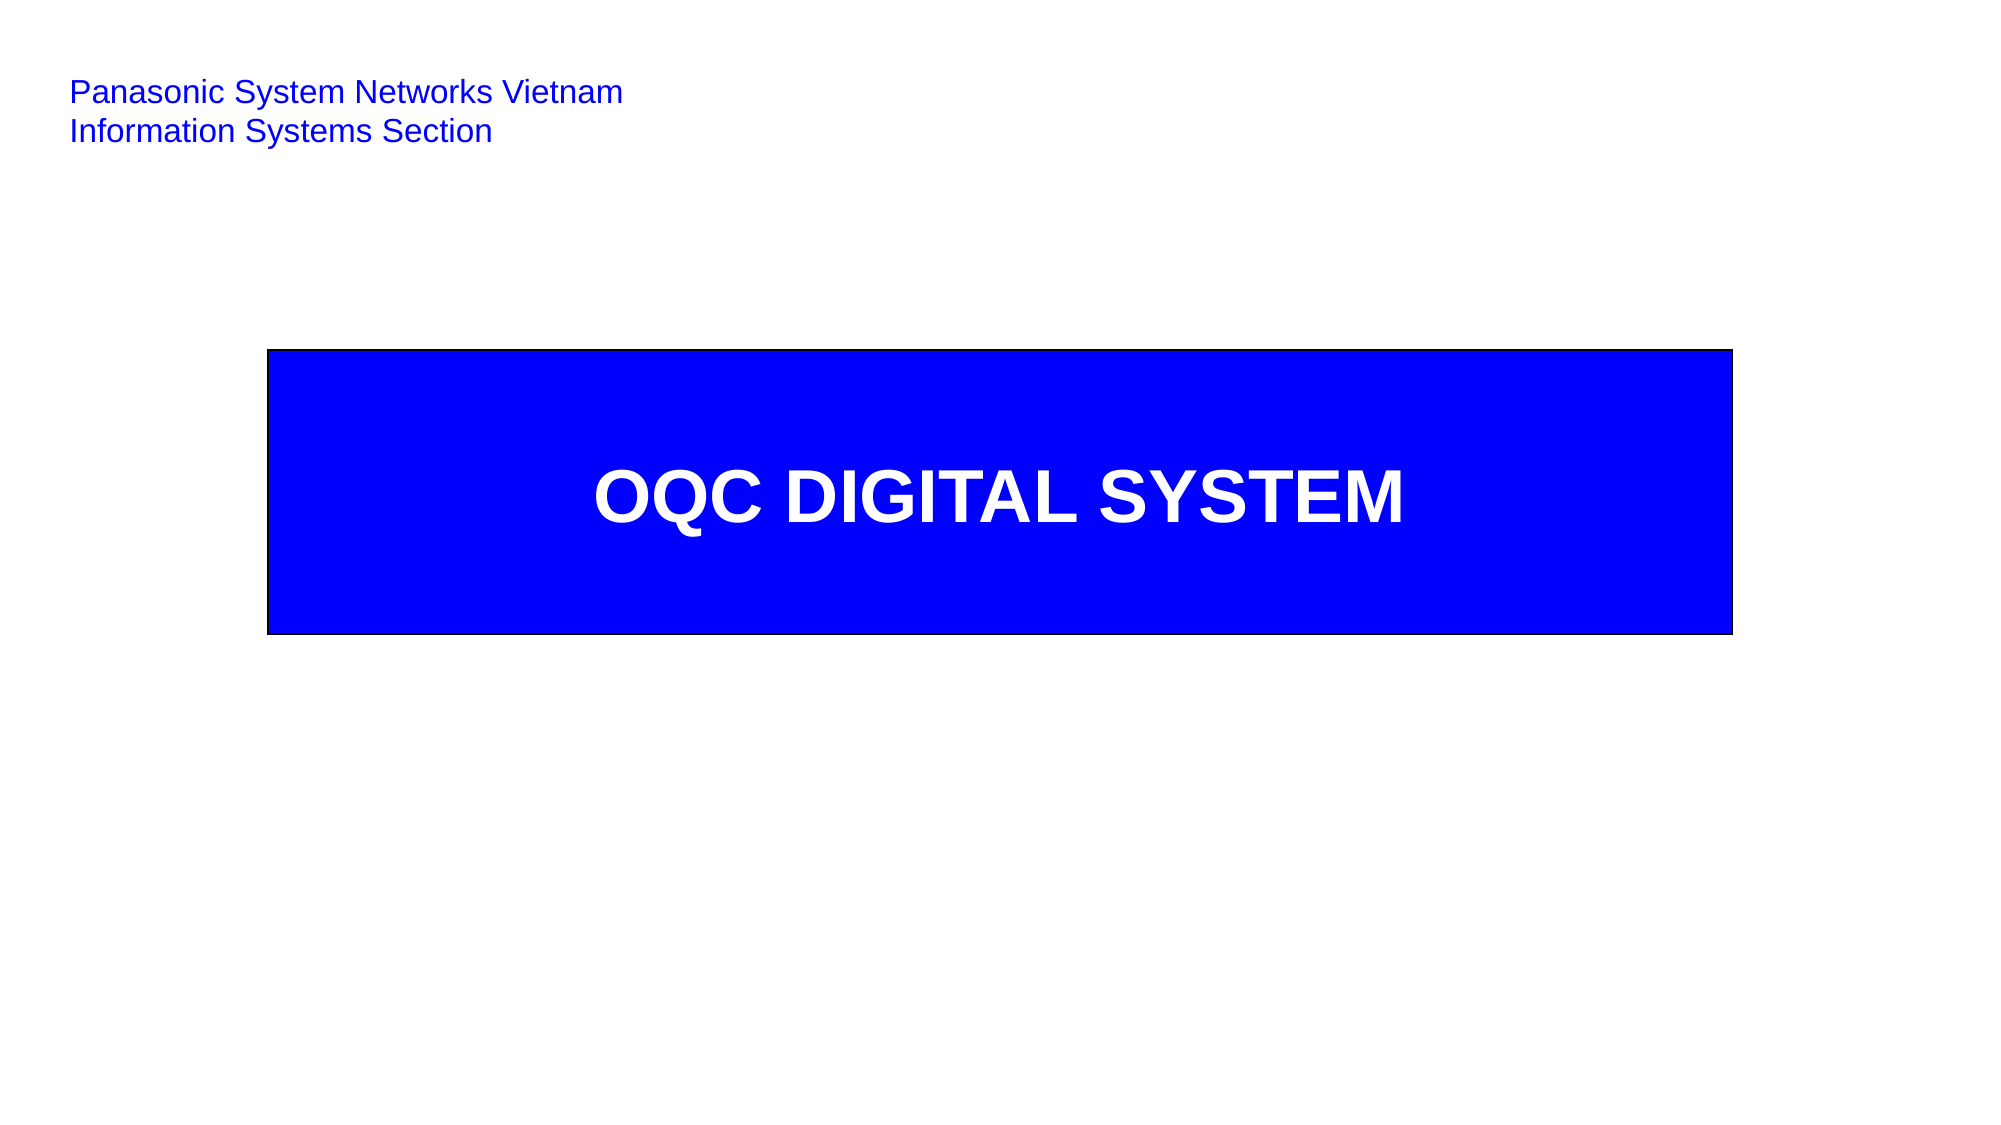

Panasonic System Networks Vietnam
Information Systems Section
K
OQC DIGITAL SYSTEM